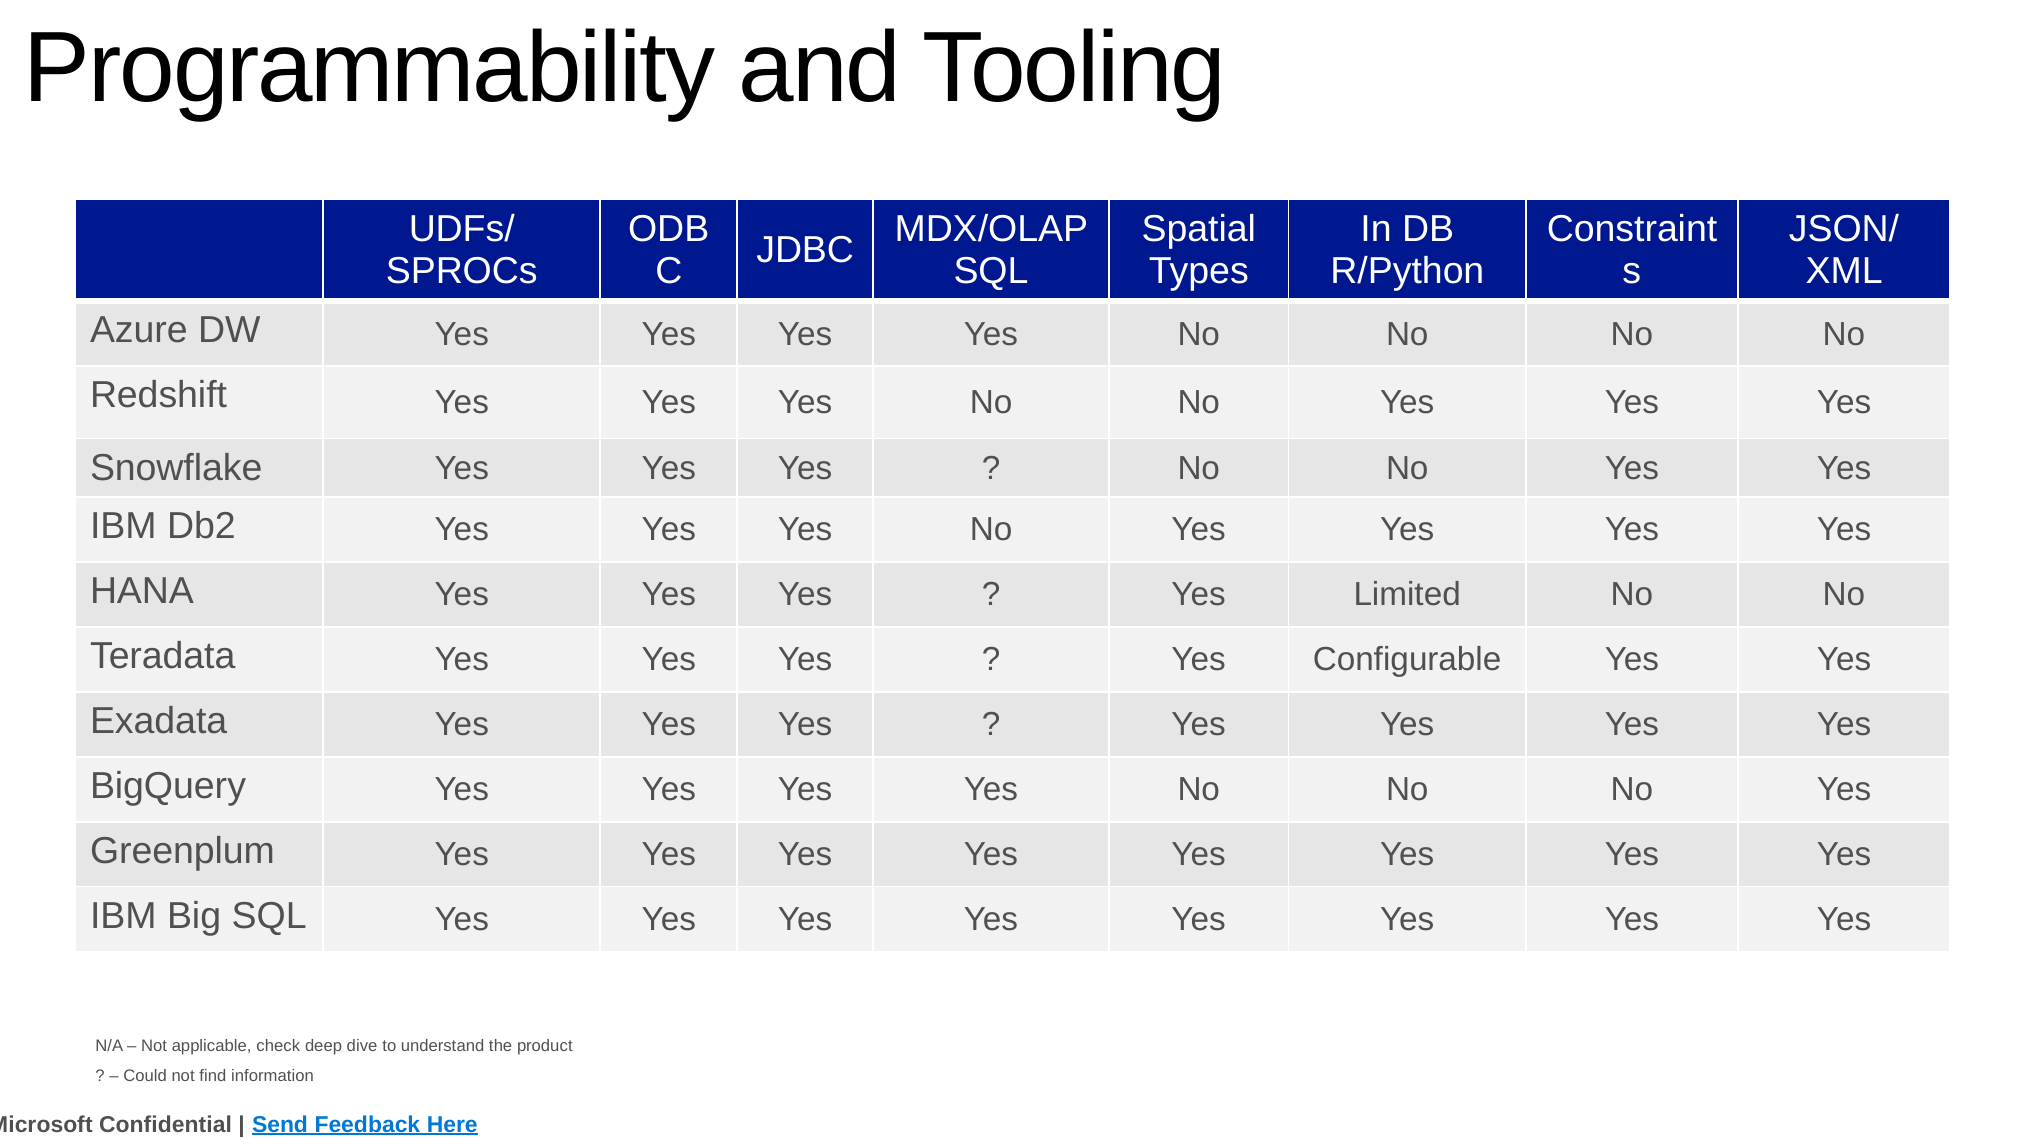

# Programmability and Tooling
|  | UDFs/SPROCs | ODBC | JDBC | MDX/OLAP SQL | Spatial Types | In DB R/Python | Constraints | JSON/XML |
| --- | --- | --- | --- | --- | --- | --- | --- | --- |
| Azure DW | Yes | Yes | Yes | Yes | No | No | No | No |
| Redshift | Yes | Yes | Yes | No | No | Yes | Yes | Yes |
| Snowflake | Yes | Yes | Yes | ? | No | No | Yes | Yes |
| IBM Db2 | Yes | Yes | Yes | No | Yes | Yes | Yes | Yes |
| HANA | Yes | Yes | Yes | ? | Yes | Limited | No | No |
| Teradata | Yes | Yes | Yes | ? | Yes | Configurable | Yes | Yes |
| Exadata | Yes | Yes | Yes | ? | Yes | Yes | Yes | Yes |
| BigQuery | Yes | Yes | Yes | Yes | No | No | No | Yes |
| Greenplum | Yes | Yes | Yes | Yes | Yes | Yes | Yes | Yes |
| IBM Big SQL | Yes | Yes | Yes | Yes | Yes | Yes | Yes | Yes |
N/A – Not applicable, check deep dive to understand the product
? – Could not find information